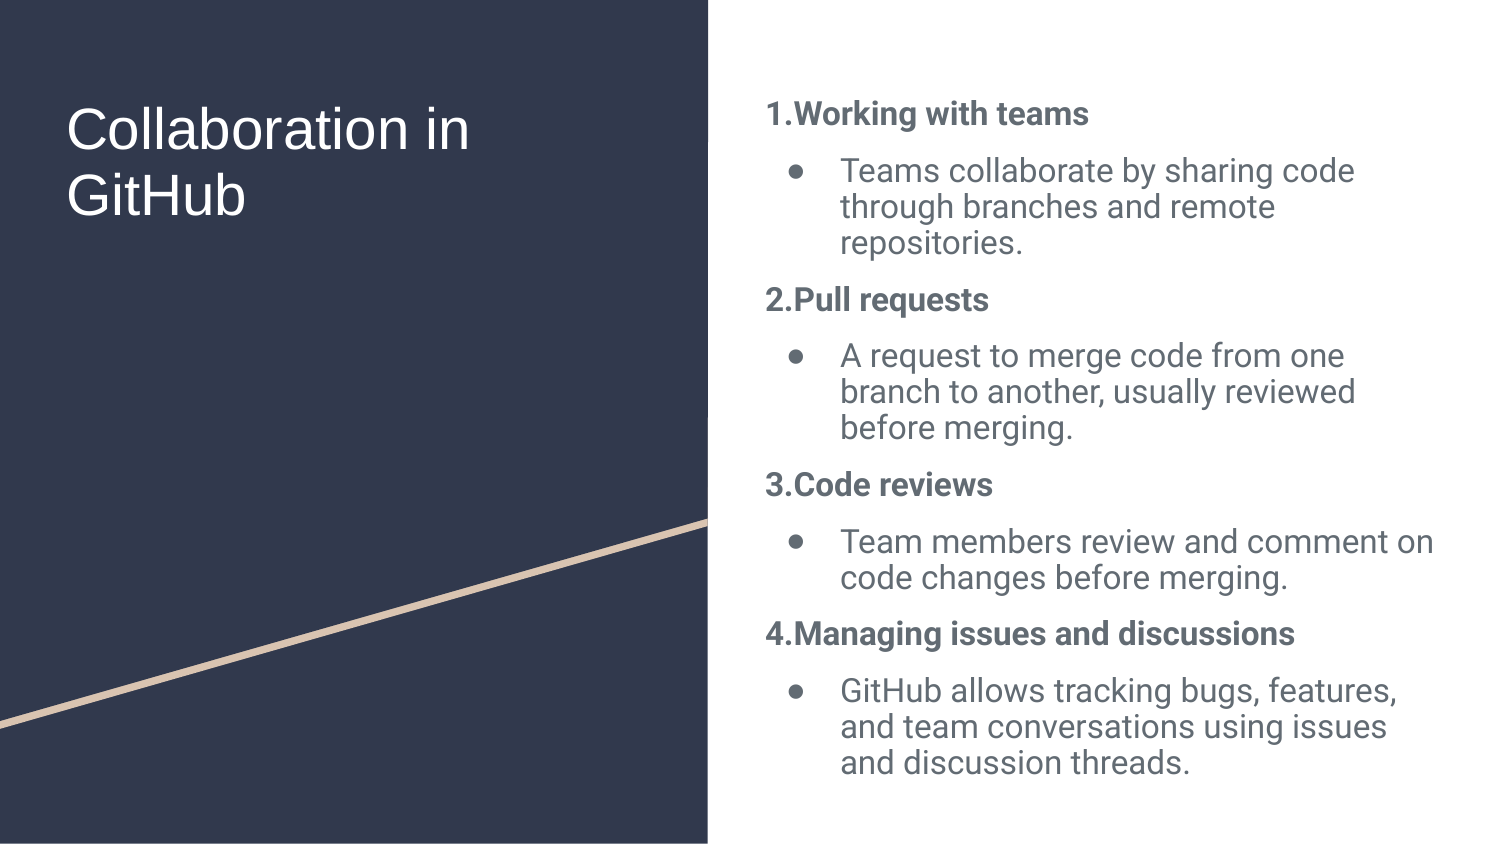

# Collaboration in GitHub

1.Working with teams
Teams collaborate by sharing code through branches and remote repositories.
2.Pull requests
A request to merge code from one branch to another, usually reviewed before merging.
3.Code reviews
Team members review and comment on code changes before merging.
4.Managing issues and discussions
GitHub allows tracking bugs, features, and team conversations using issues and discussion threads.